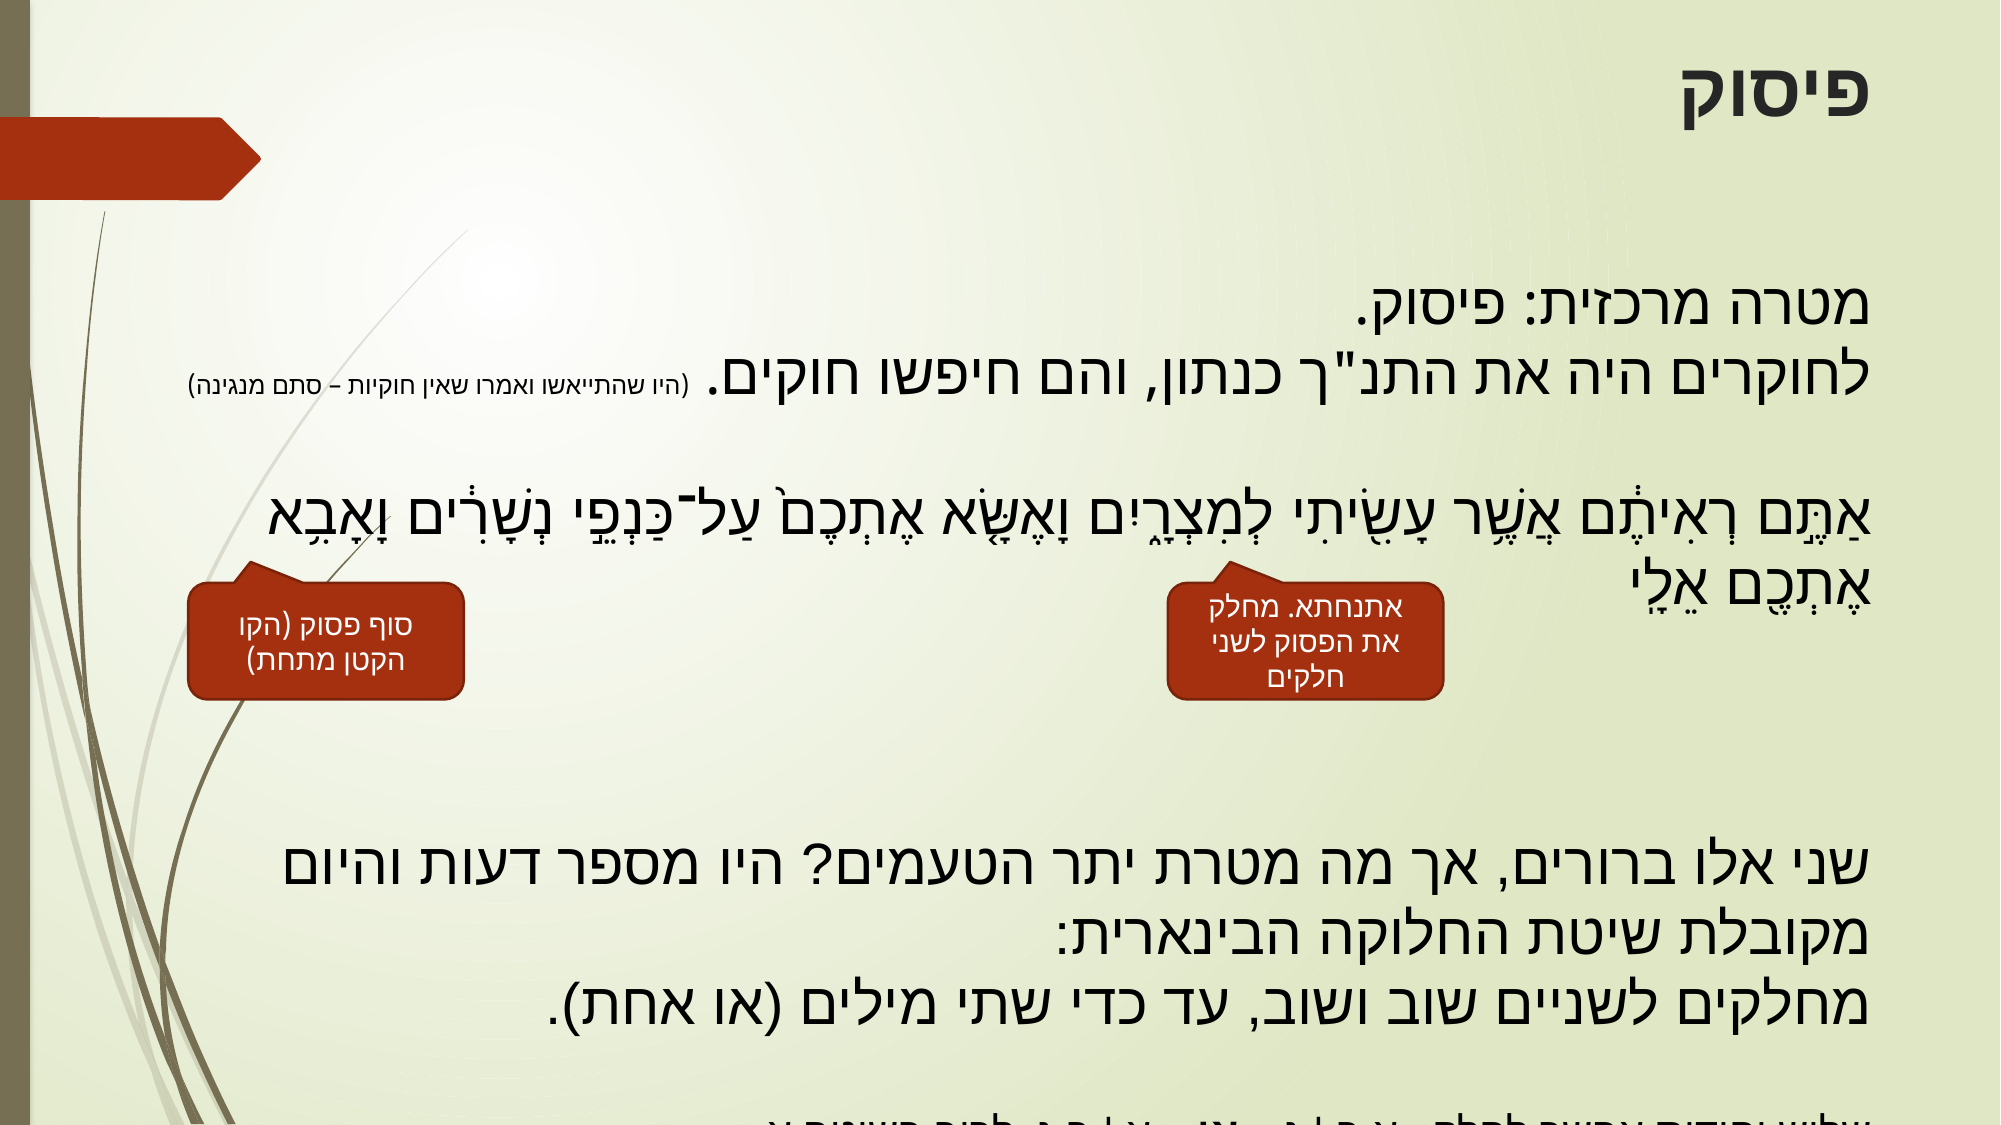

# פיסוק
מטרה מרכזית: פיסוק.
לחוקרים היה את התנ"ך כנתון, והם חיפשו חוקים. (היו שהתייאשו ואמרו שאין חוקיות – סתם מנגינה)

אַתֶּ֣ם רְאִיתֶ֔ם אֲשֶׁ֥ר עָשִׂ֖יתִי לְמִצְרָ֑יִם וָאֶשָּׂ֤א אֶתְכֶם֙ עַל־כַּנְפֵ֣י נְשָׁרִ֔ים וָאָבִ֥א אֶתְכֶ֖ם אֵלָֽי

שני אלו ברורים, אך מה מטרת יתר הטעמים? היו מספר דעות והיום מקובלת שיטת החלוקה הבינארית:
מחלקים לשניים שוב ושוב, עד כדי שתי מילים (או אחת).

שלוש יחידות אפשר לחלק:  א ב | ג    או    א | ב ג. 	לרוב בשיטה א.
סוף פסוק (הקו הקטן מתחת)
אתנחתא. מחלק את הפסוק לשני חלקים